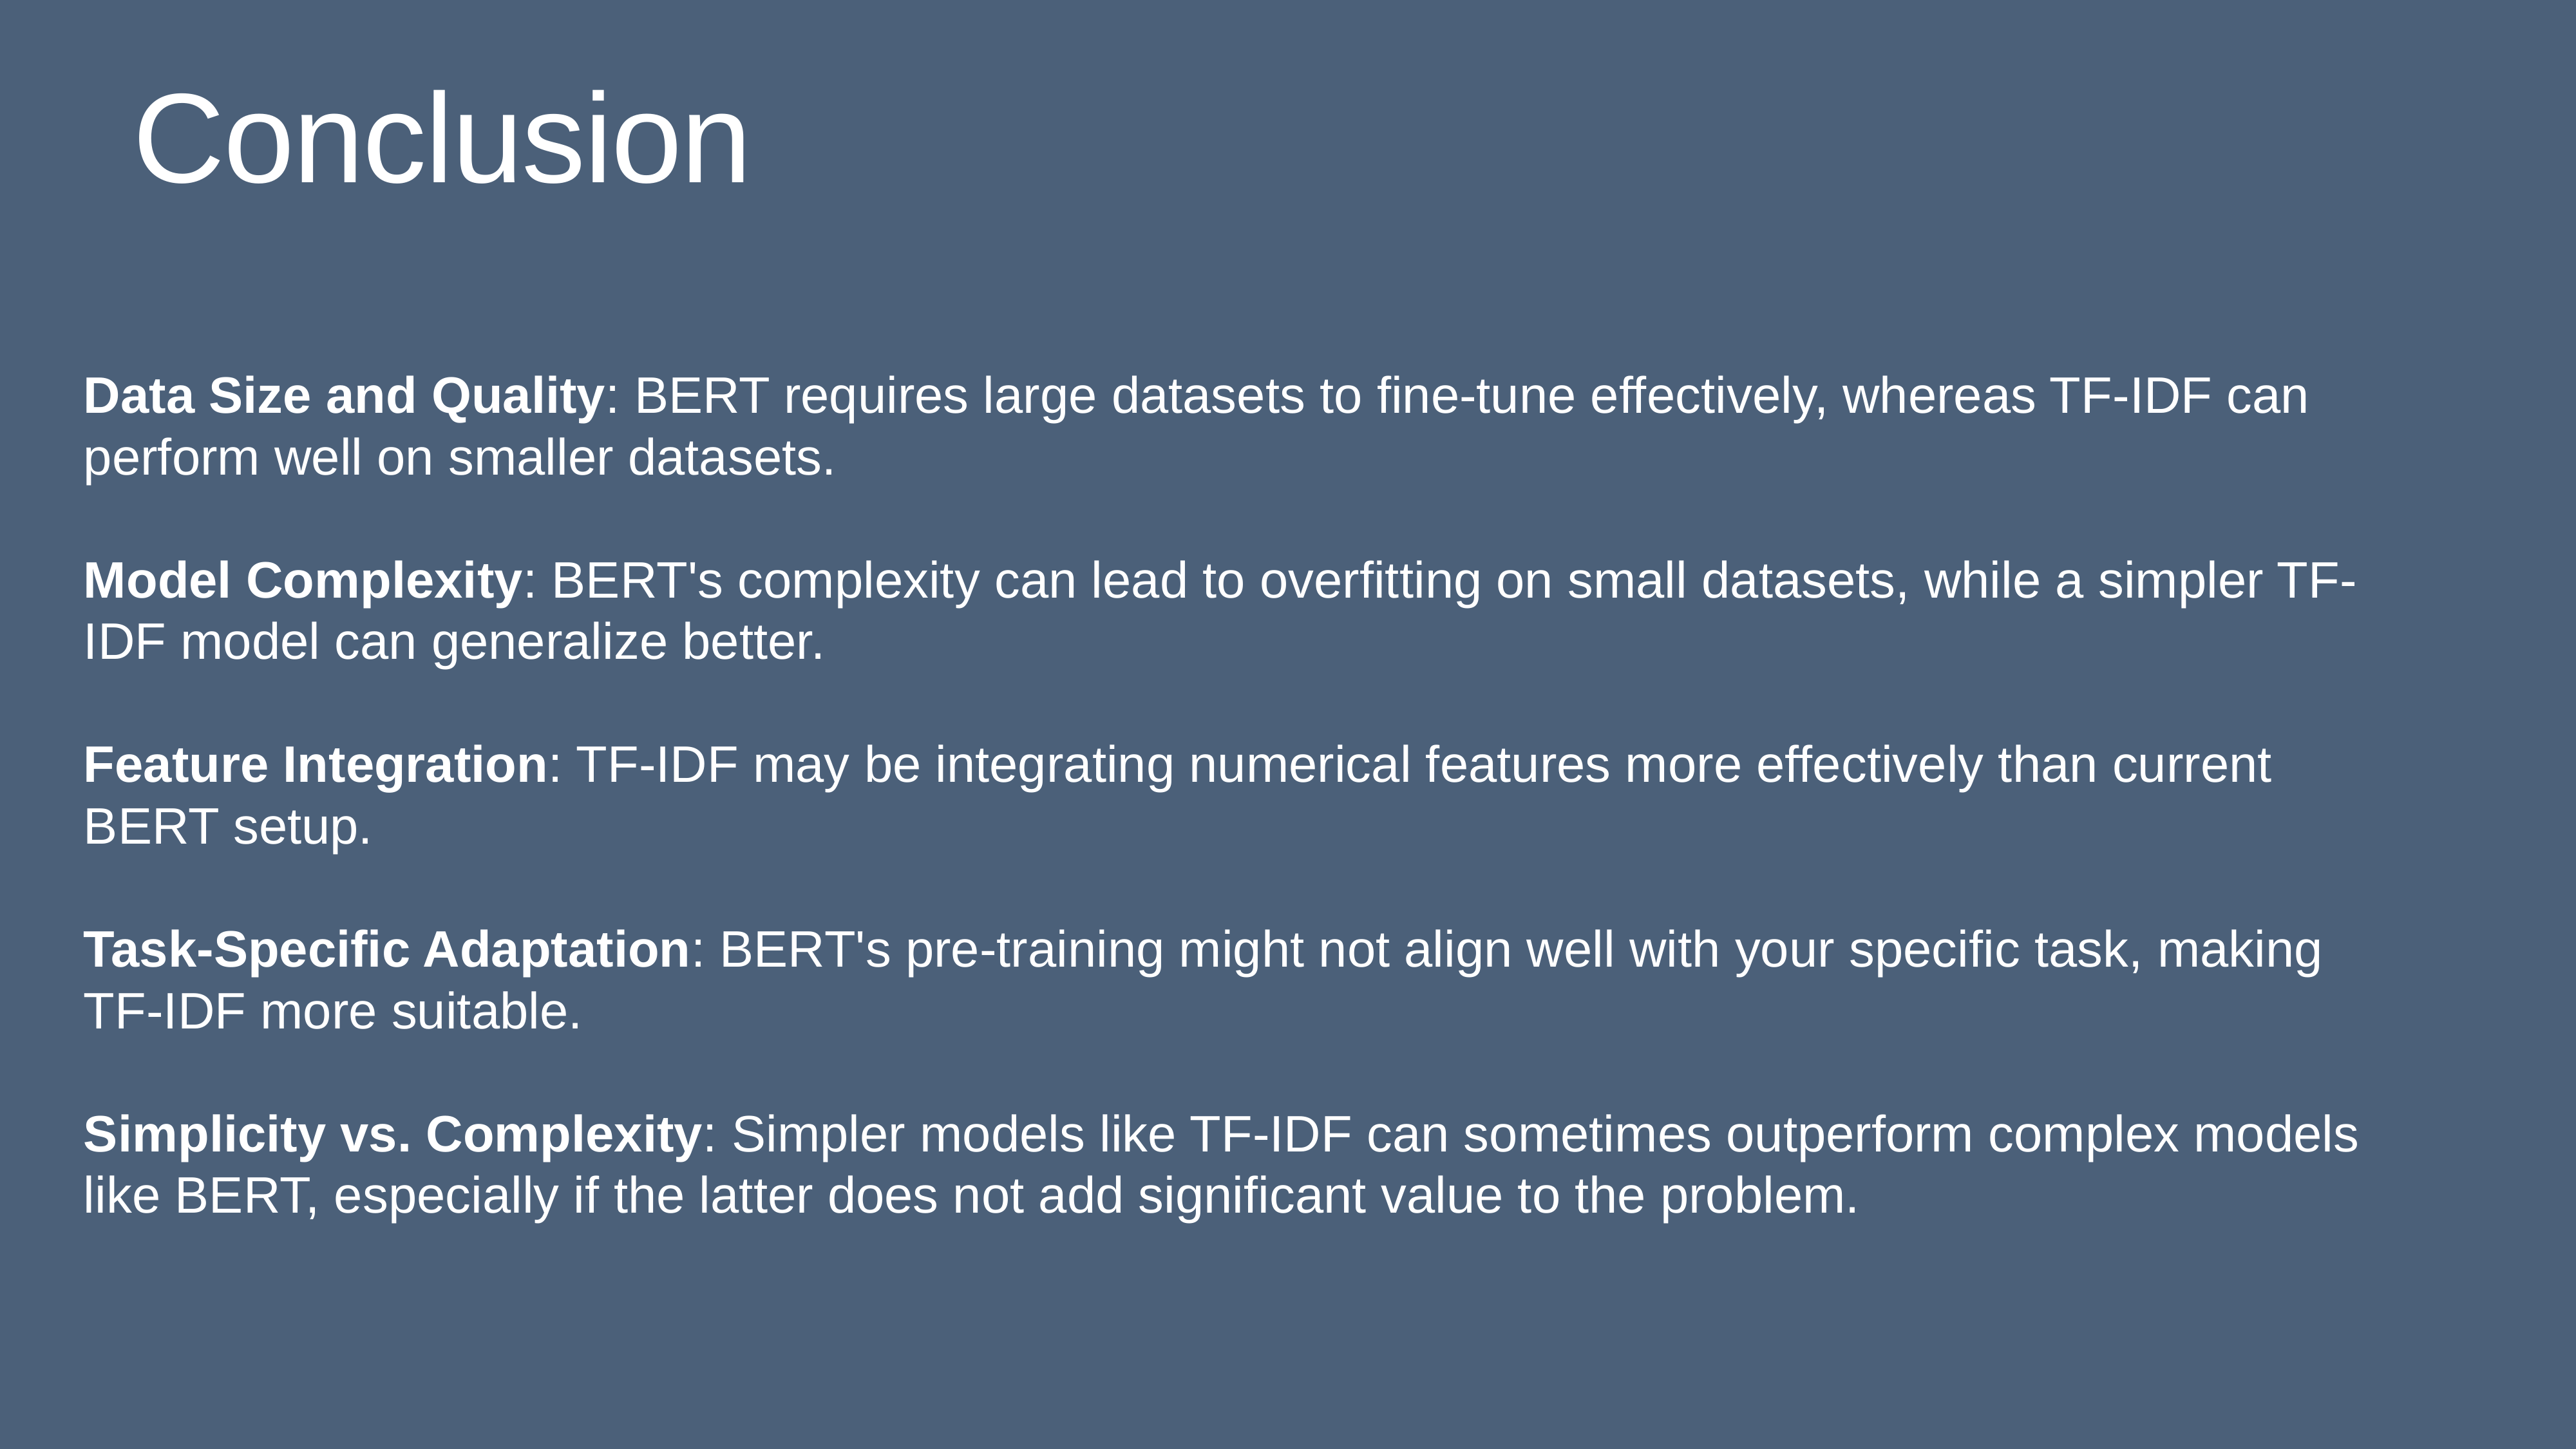

# Conclusion
Data Size and Quality: BERT requires large datasets to fine-tune effectively, whereas TF-IDF can perform well on smaller datasets.

Model Complexity: BERT's complexity can lead to overfitting on small datasets, while a simpler TF-IDF model can generalize better.

Feature Integration: TF-IDF may be integrating numerical features more effectively than current BERT setup.

Task-Specific Adaptation: BERT's pre-training might not align well with your specific task, making TF-IDF more suitable.

Simplicity vs. Complexity: Simpler models like TF-IDF can sometimes outperform complex models like BERT, especially if the latter does not add significant value to the problem.